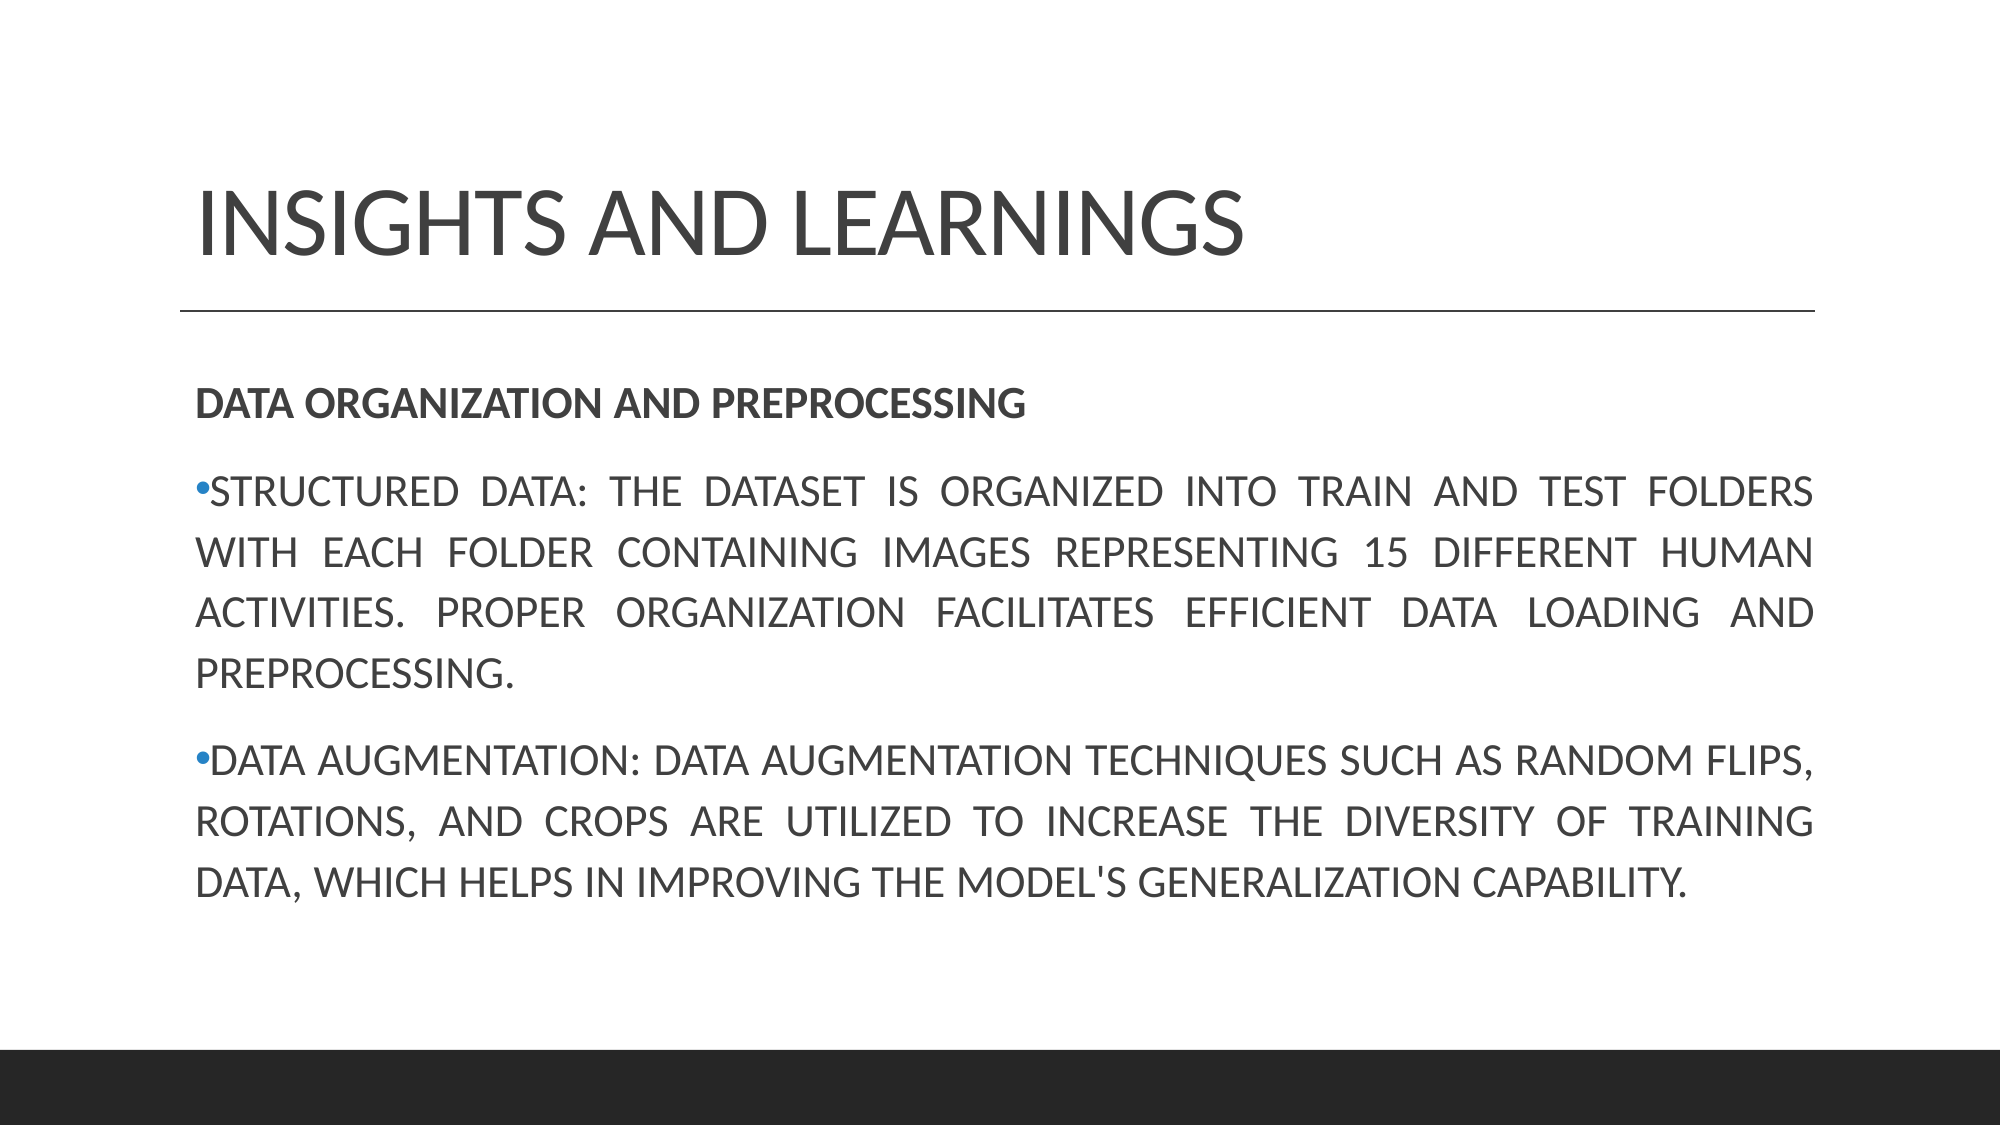

# INSIGHTS AND LEARNINGS
DATA ORGANIZATION AND PREPROCESSING
STRUCTURED DATA: THE DATASET IS ORGANIZED INTO TRAIN AND TEST FOLDERS WITH EACH FOLDER CONTAINING IMAGES REPRESENTING 15 DIFFERENT HUMAN ACTIVITIES. PROPER ORGANIZATION FACILITATES EFFICIENT DATA LOADING AND PREPROCESSING.
DATA AUGMENTATION: DATA AUGMENTATION TECHNIQUES SUCH AS RANDOM FLIPS, ROTATIONS, AND CROPS ARE UTILIZED TO INCREASE THE DIVERSITY OF TRAINING DATA, WHICH HELPS IN IMPROVING THE MODEL'S GENERALIZATION CAPABILITY.